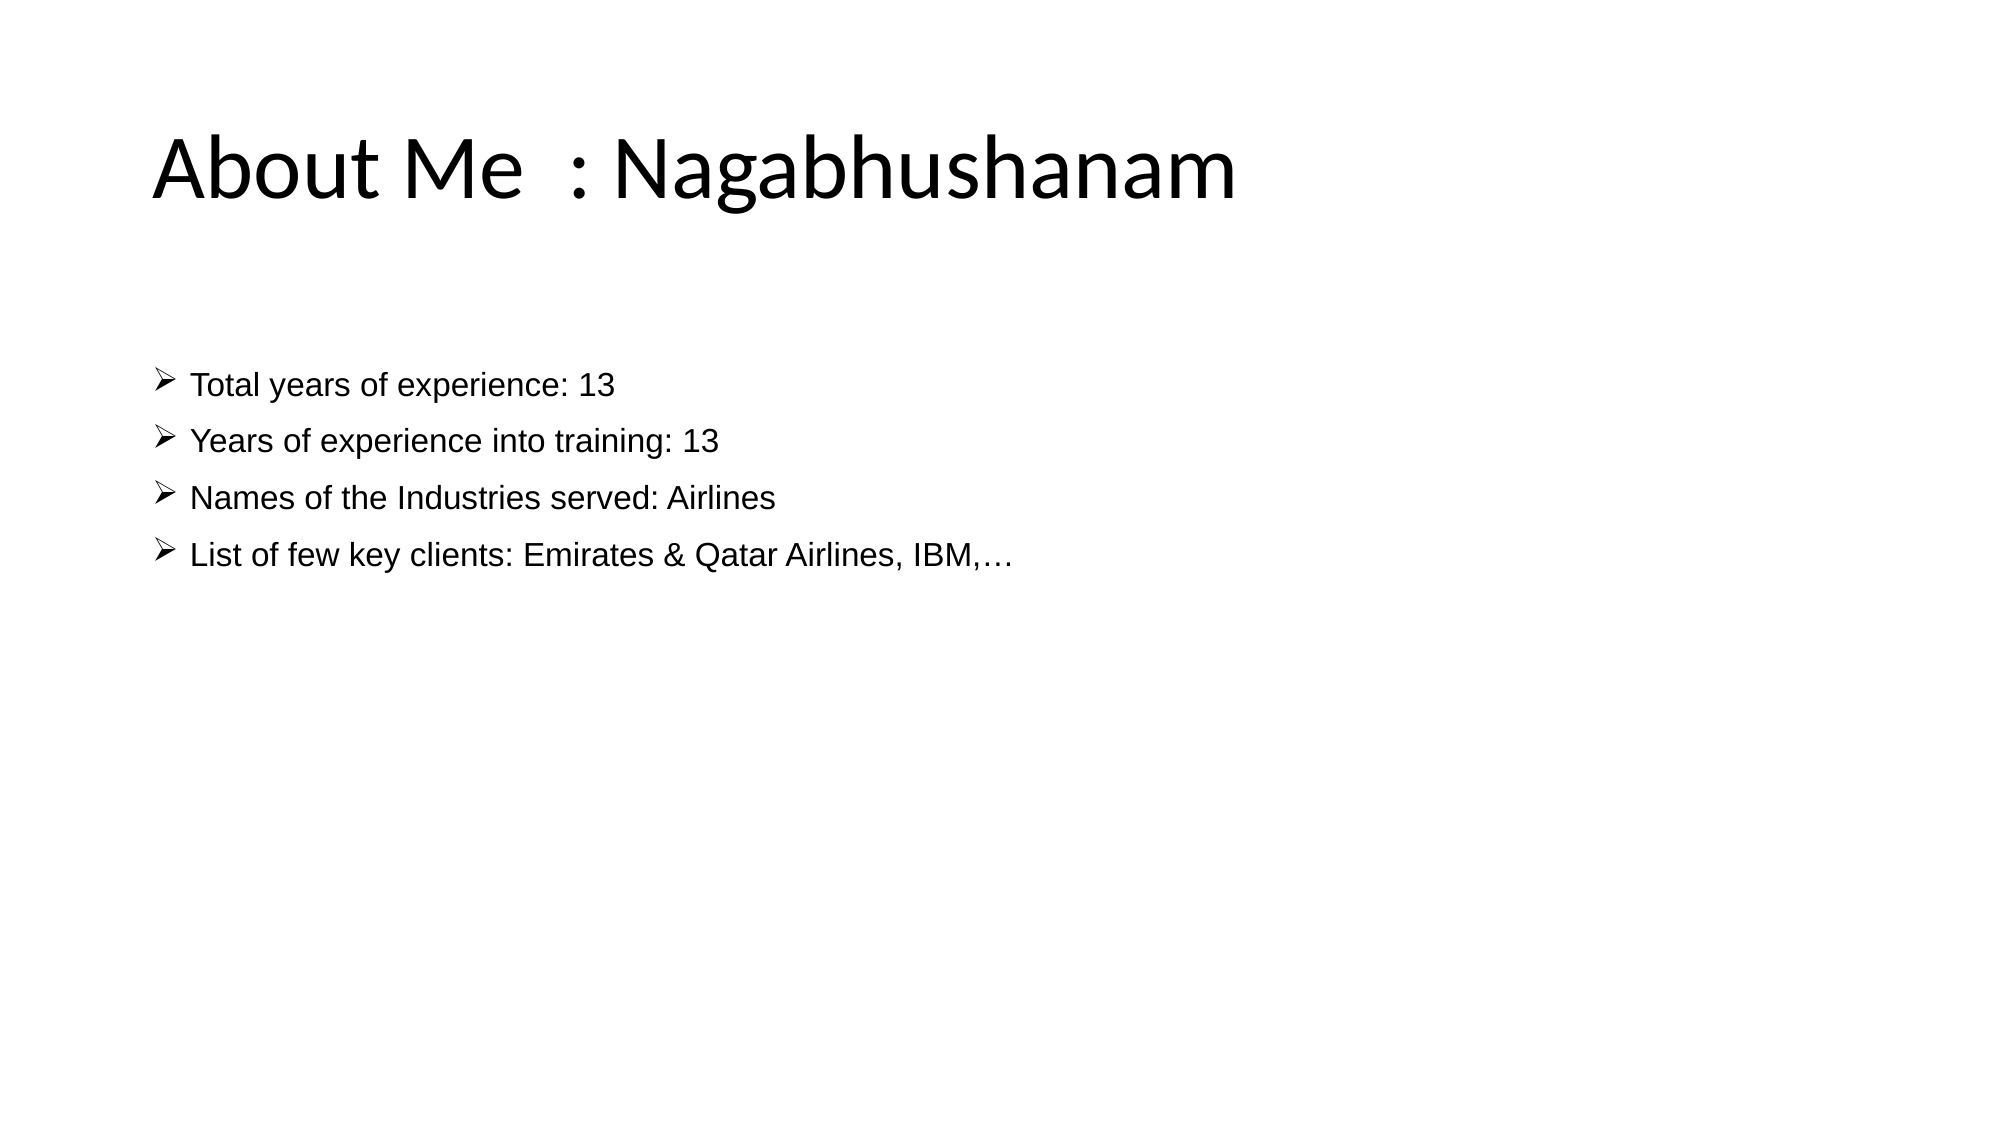

# About Me  : Nagabhushanam

Total years of experience: 13
Years of experience into training: 13
Names of the Industries served: Airlines
List of few key clients: Emirates & Qatar Airlines, IBM,…